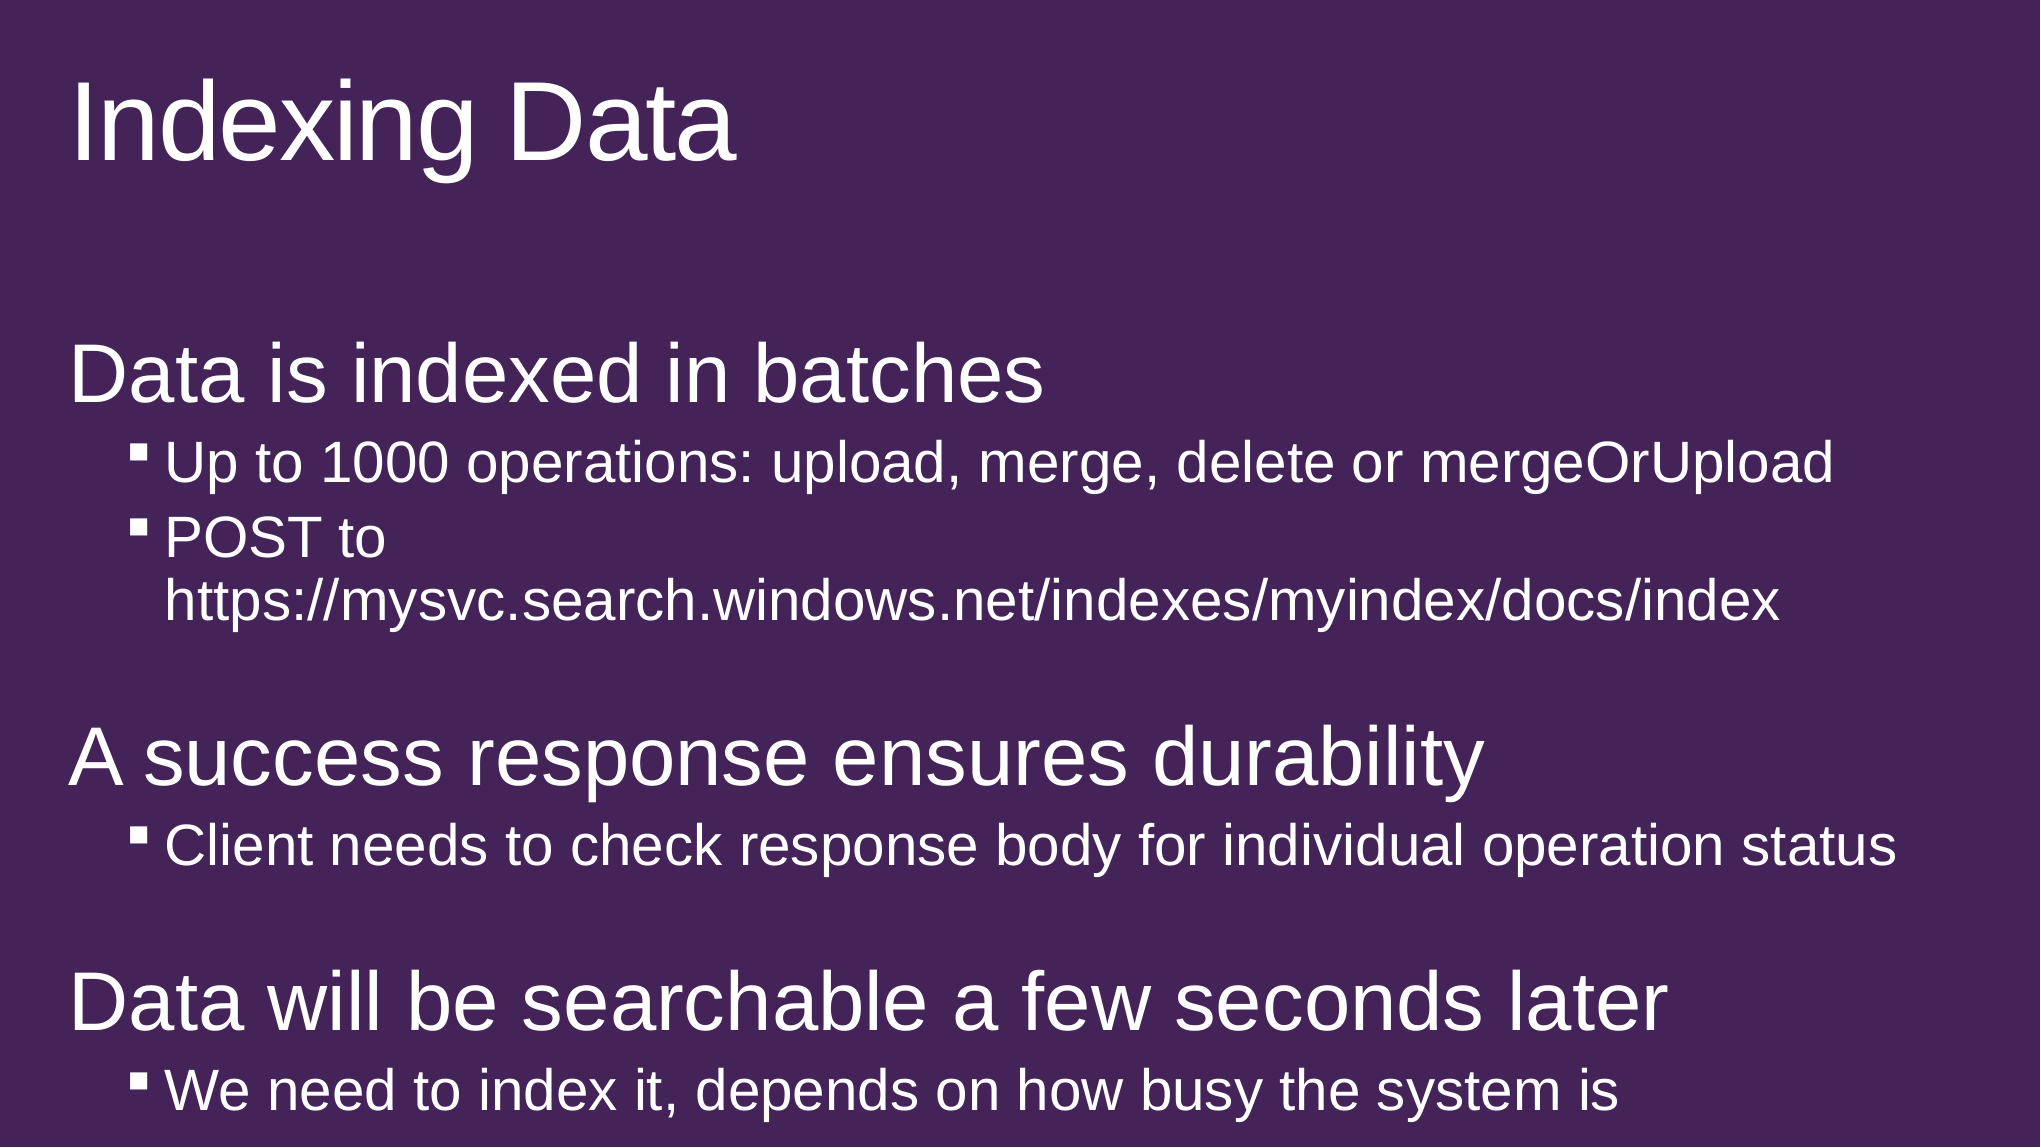

# Indexing Data

Data is indexed in batches
Up to 1000 operations: upload, merge, delete or mergeOrUpload
POST to https://mysvc.search.windows.net/indexes/myindex/docs/index

A success response ensures durability
Client needs to check response body for individual operation status

Data will be searchable a few seconds later
We need to index it, depends on how busy the system is